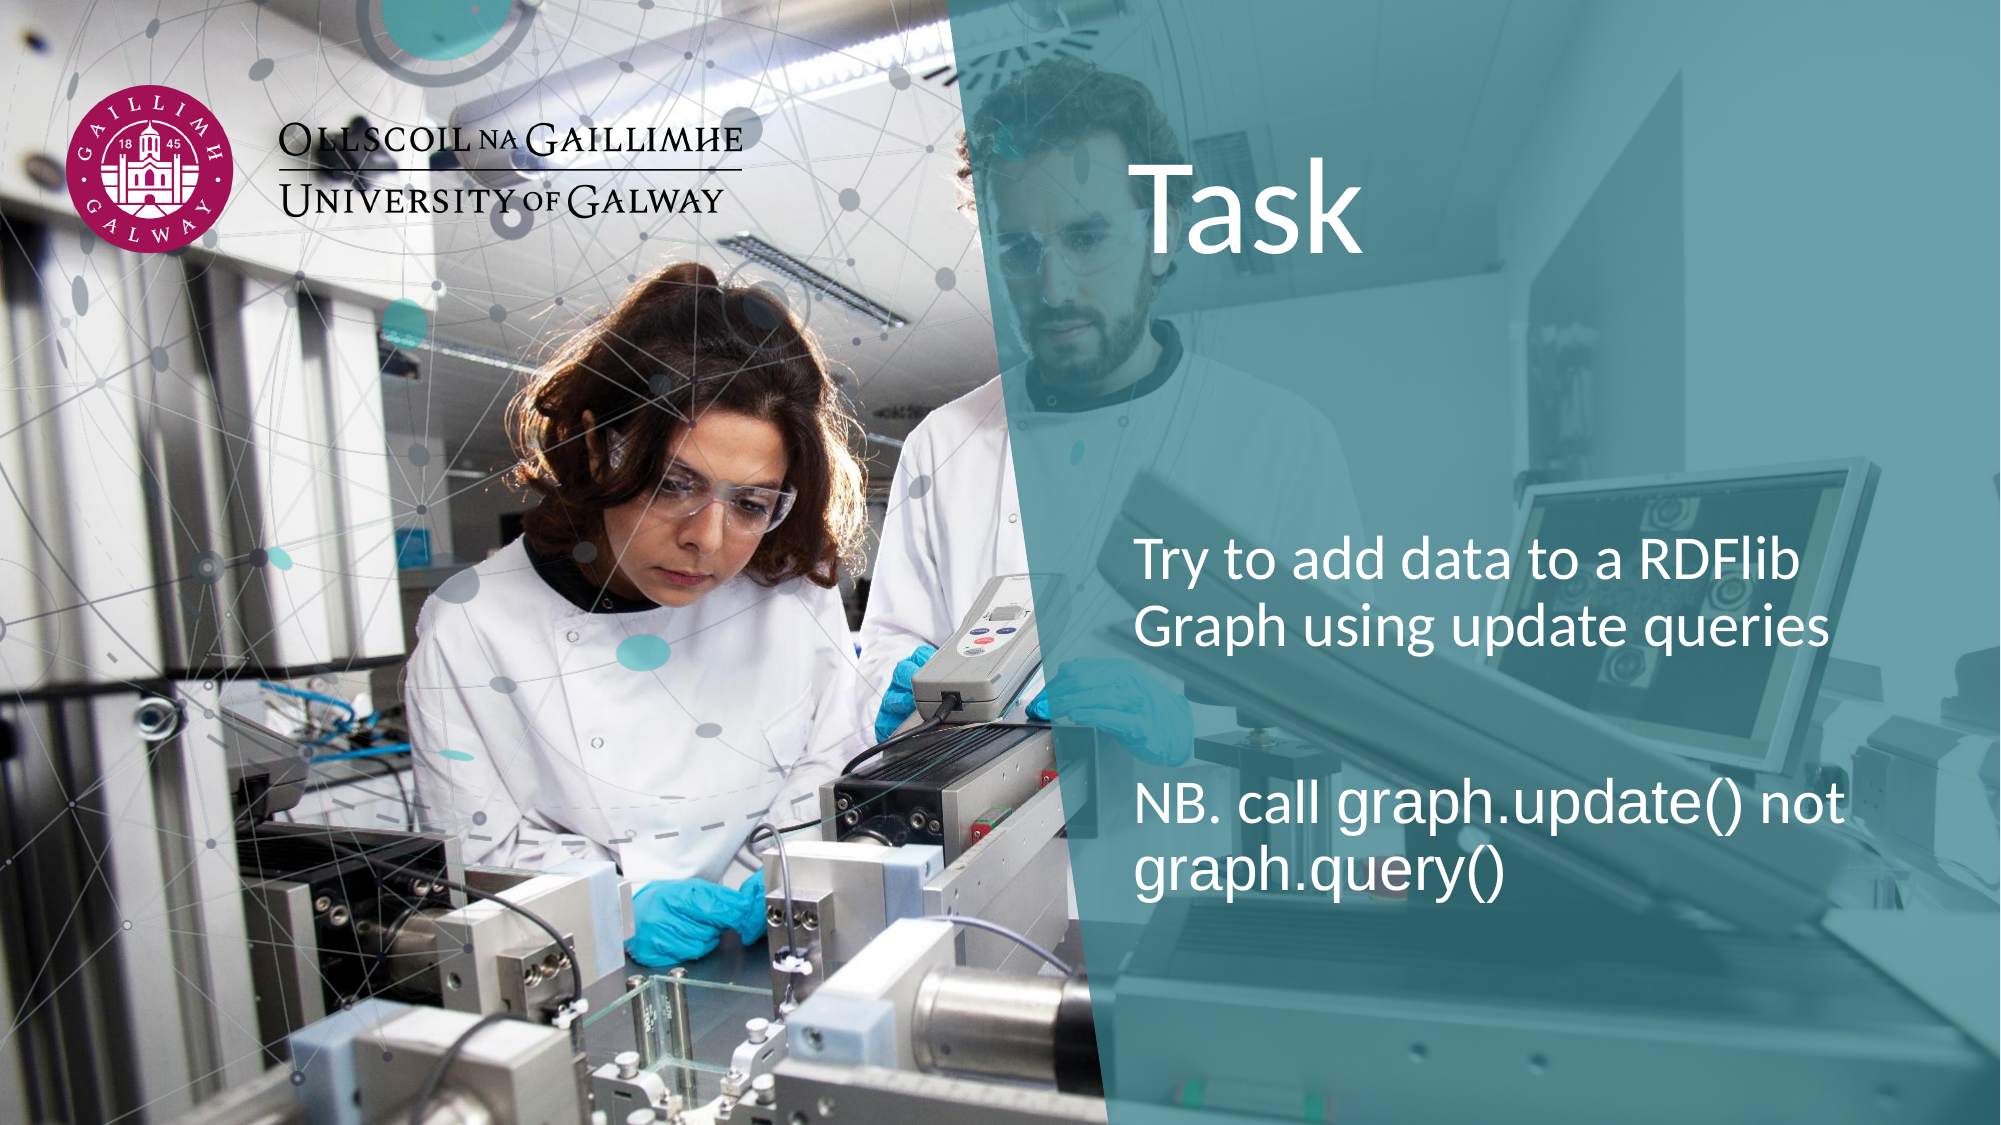

# Task
Try to add data to a RDFlib Graph using update queries

NB. call graph.update() not graph.query()